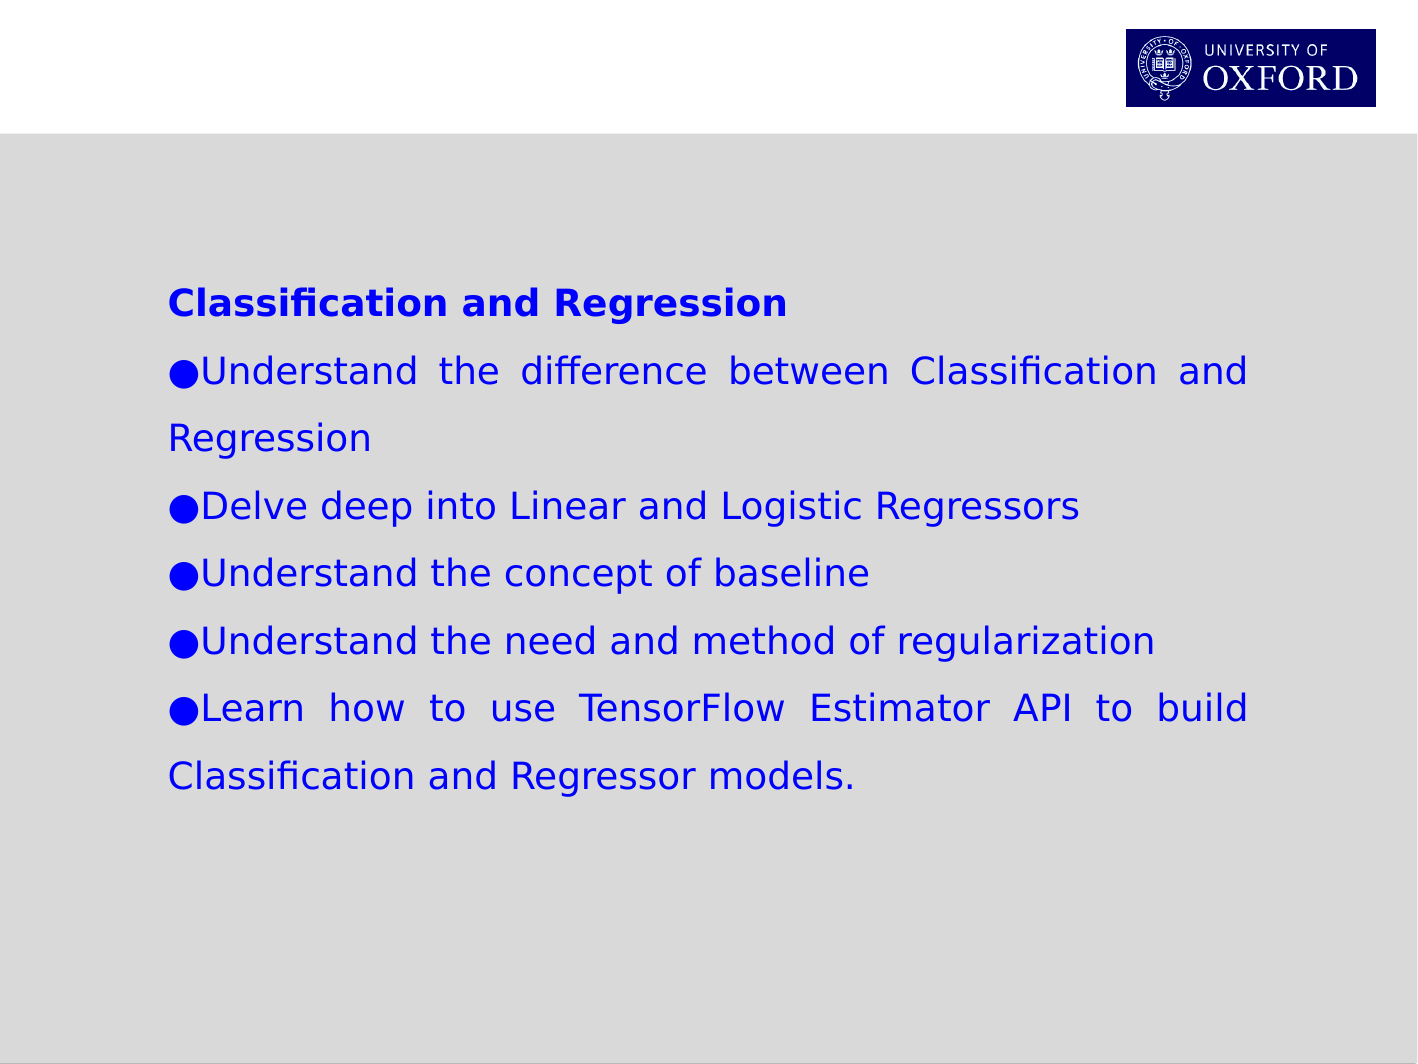

Classification and Regression
●Understand the difference between Classification and Regression
●Delve deep into Linear and Logistic Regressors
●Understand the concept of baseline
●Understand the need and method of regularization
●Learn how to use TensorFlow Estimator API to build Classification and Regressor models.